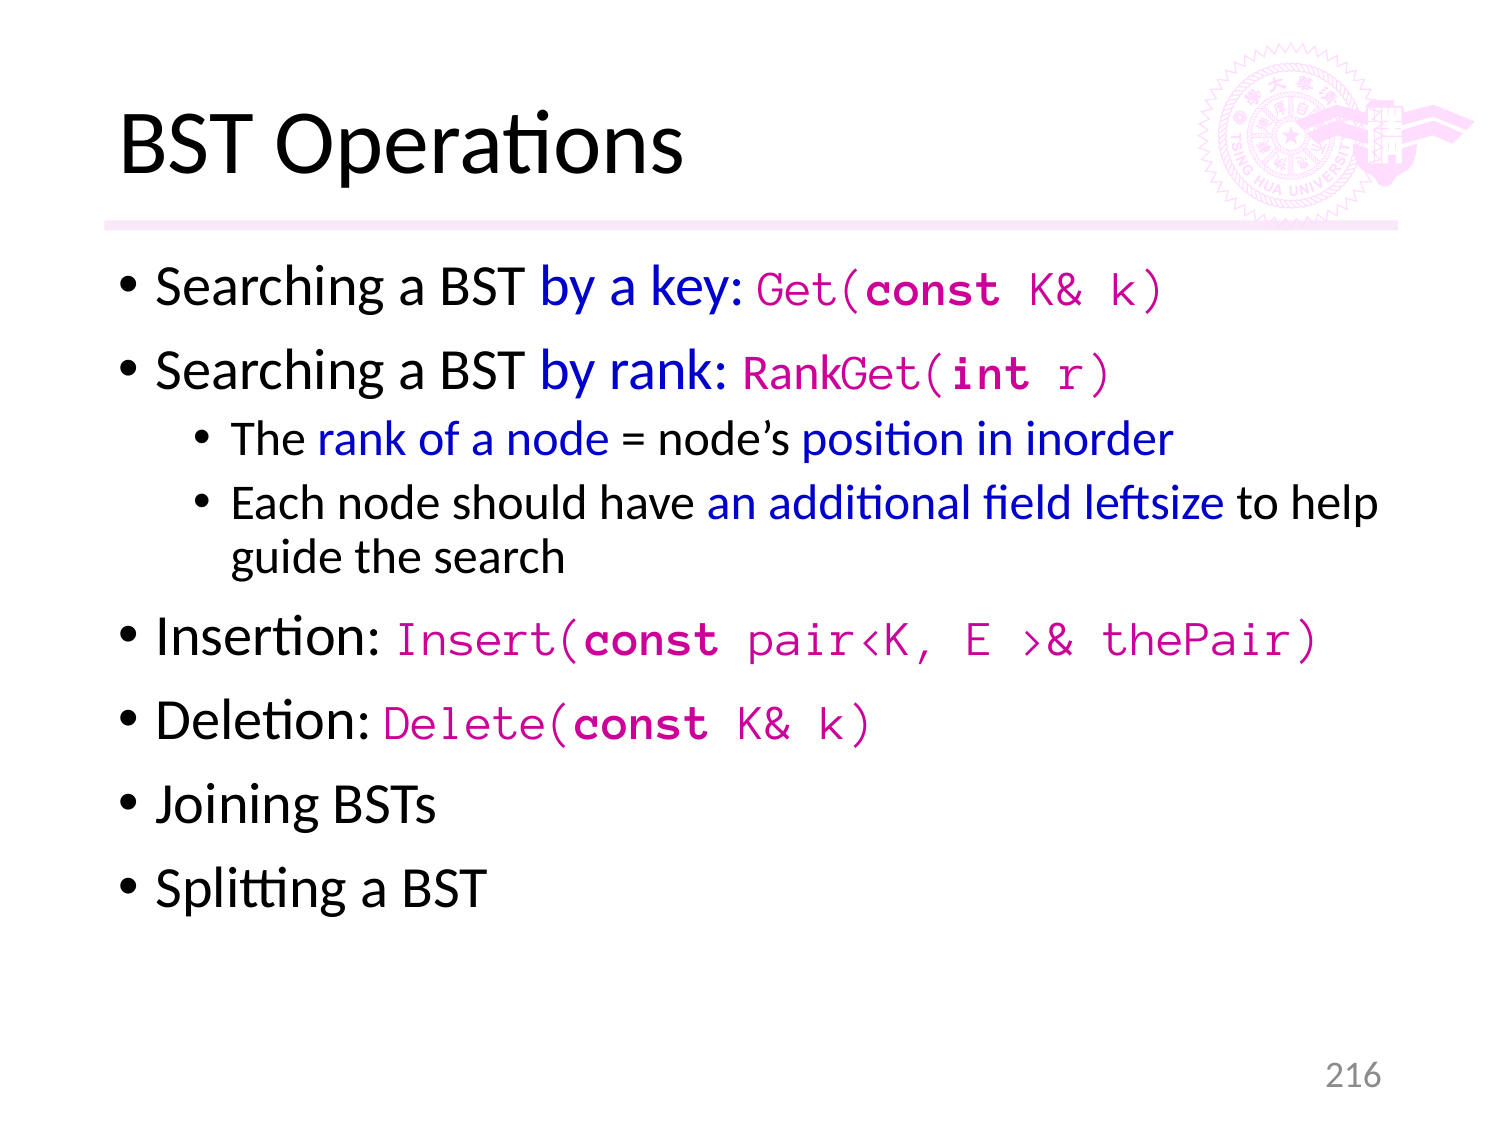

# BST Operations
Searching a BST by a key: Get(const K& k)
Searching a BST by rank: RankGet(int r)
The rank of a node = node’s position in inorder
Each node should have an additional field leftsize to help guide the search
Insertion: Insert(const pair<K, E >& thePair)
Deletion: Delete(const K& k)
Joining BSTs
Splitting a BST
216